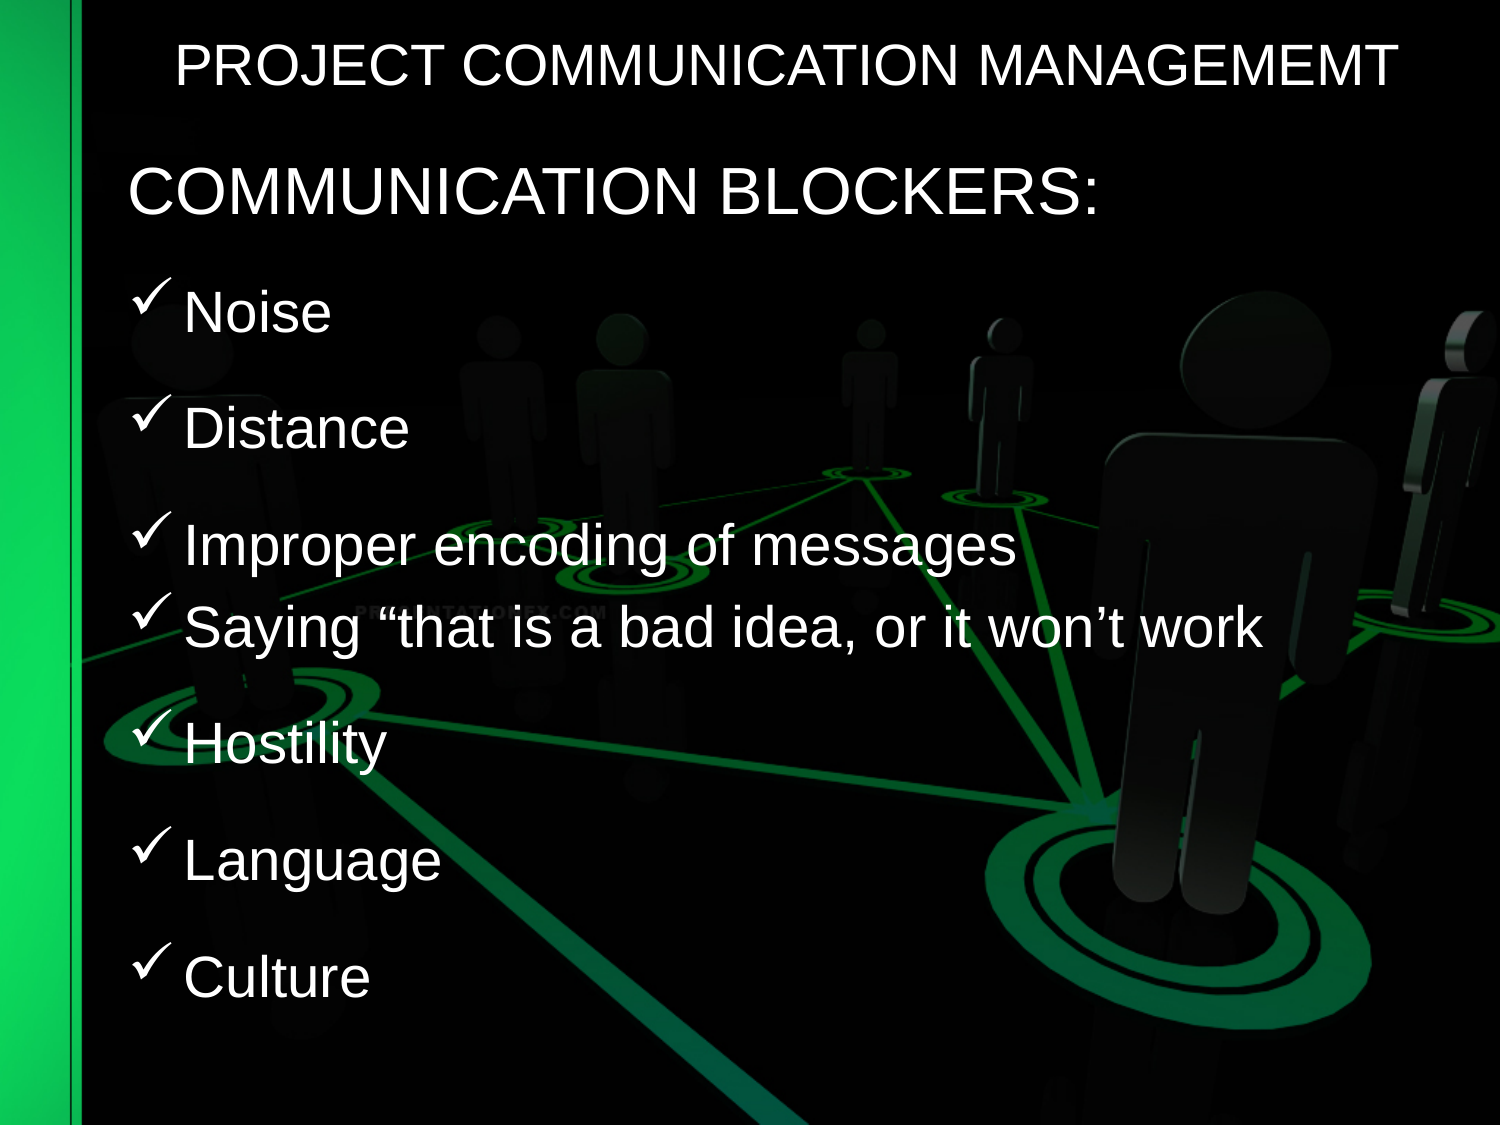

# PROJECT COMMUNICATION MANAGEMEMT
COMMUNICATION BLOCKERS:
Noise
Distance
Improper encoding of messages
Saying “that is a bad idea, or it won’t work
Hostility
Language
Culture